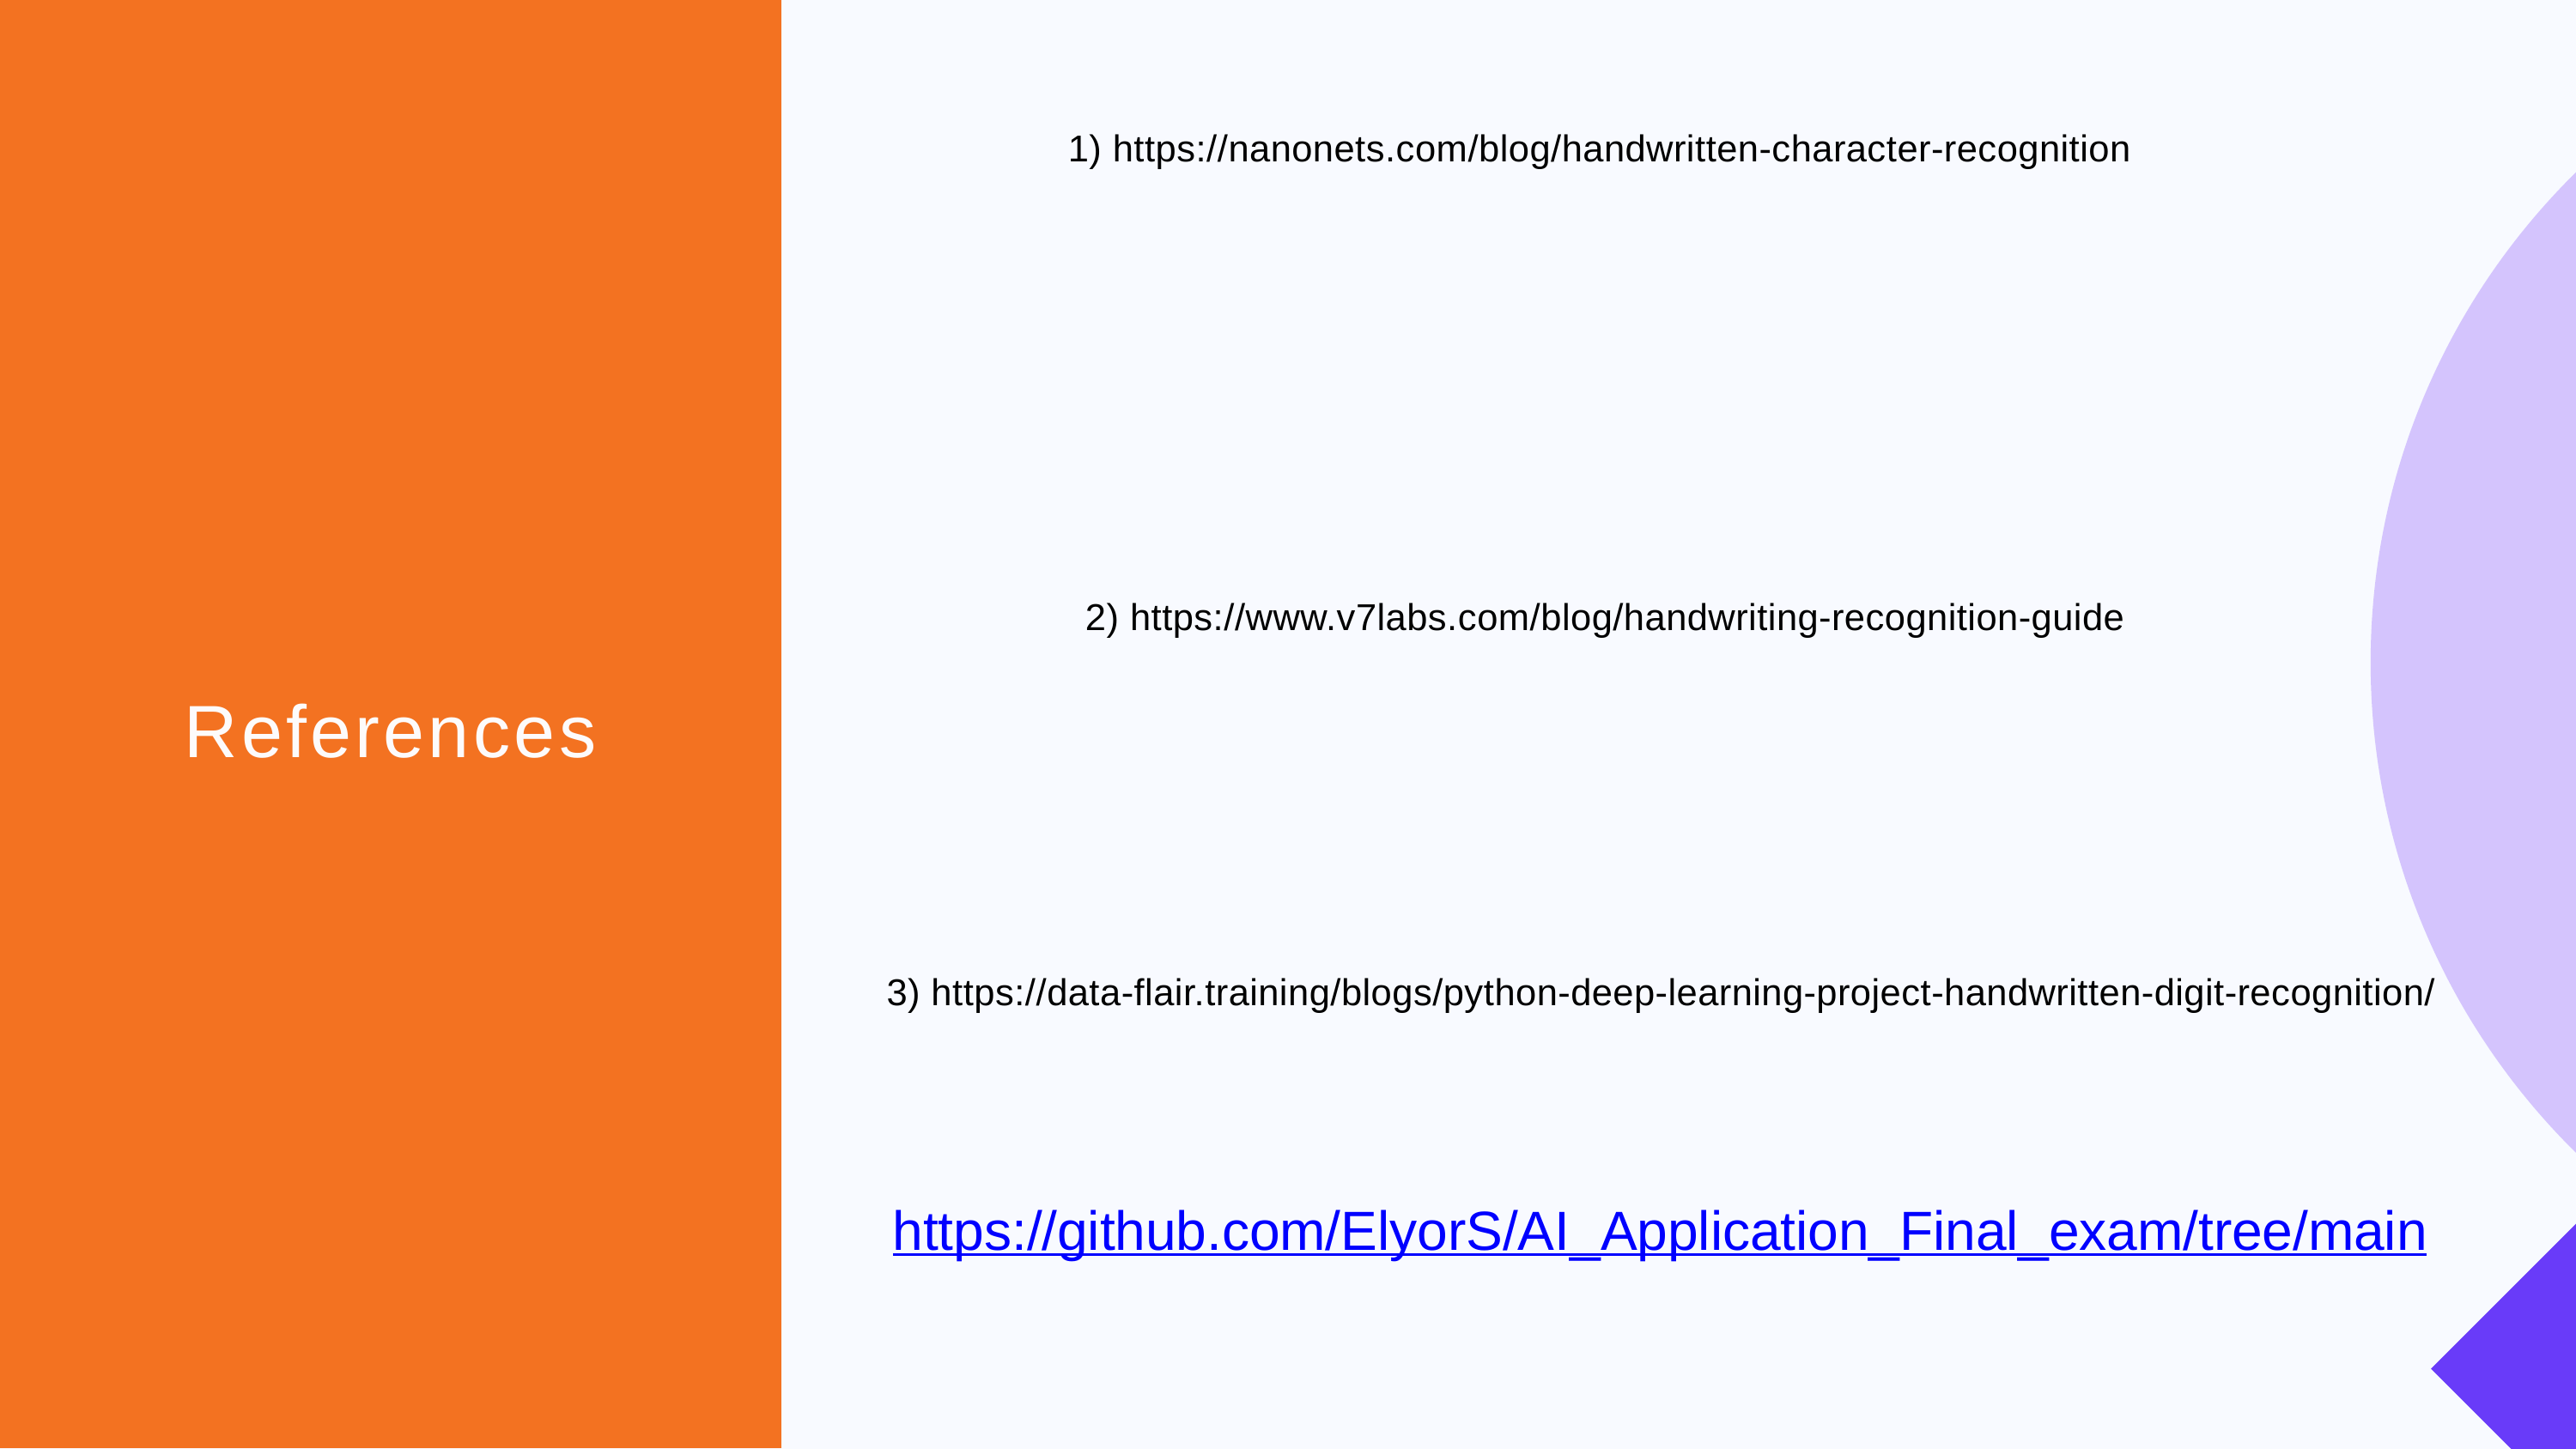

1) https://nanonets.com/blog/handwritten-character-recognition
2) https://www.v7labs.com/blog/handwriting-recognition-guide
References
3) https://data-flair.training/blogs/python-deep-learning-project-handwritten-digit-recognition/
https://github.com/ElyorS/AI_Application_Final_exam/tree/main